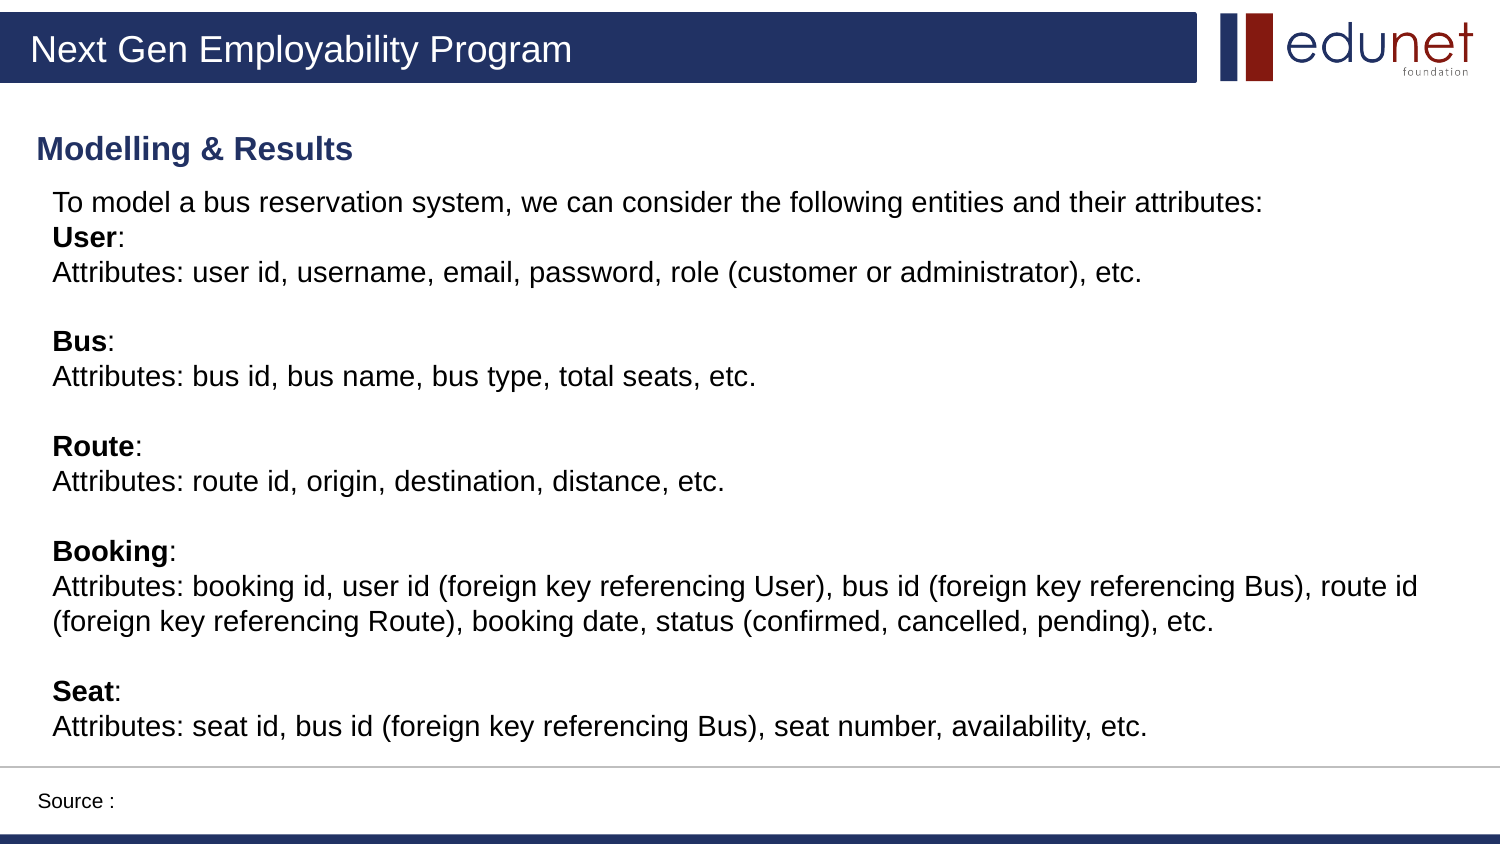

Modelling & Results
To model a bus reservation system, we can consider the following entities and their attributes:
User:
Attributes: user id, username, email, password, role (customer or administrator), etc.

Bus:
Attributes: bus id, bus name, bus type, total seats, etc.

Route:
Attributes: route id, origin, destination, distance, etc.

Booking:
Attributes: booking id, user id (foreign key referencing User), bus id (foreign key referencing Bus), route id (foreign key referencing Route), booking date, status (confirmed, cancelled, pending), etc.

Seat:
Attributes: seat id, bus id (foreign key referencing Bus), seat number, availability, etc.
Source :